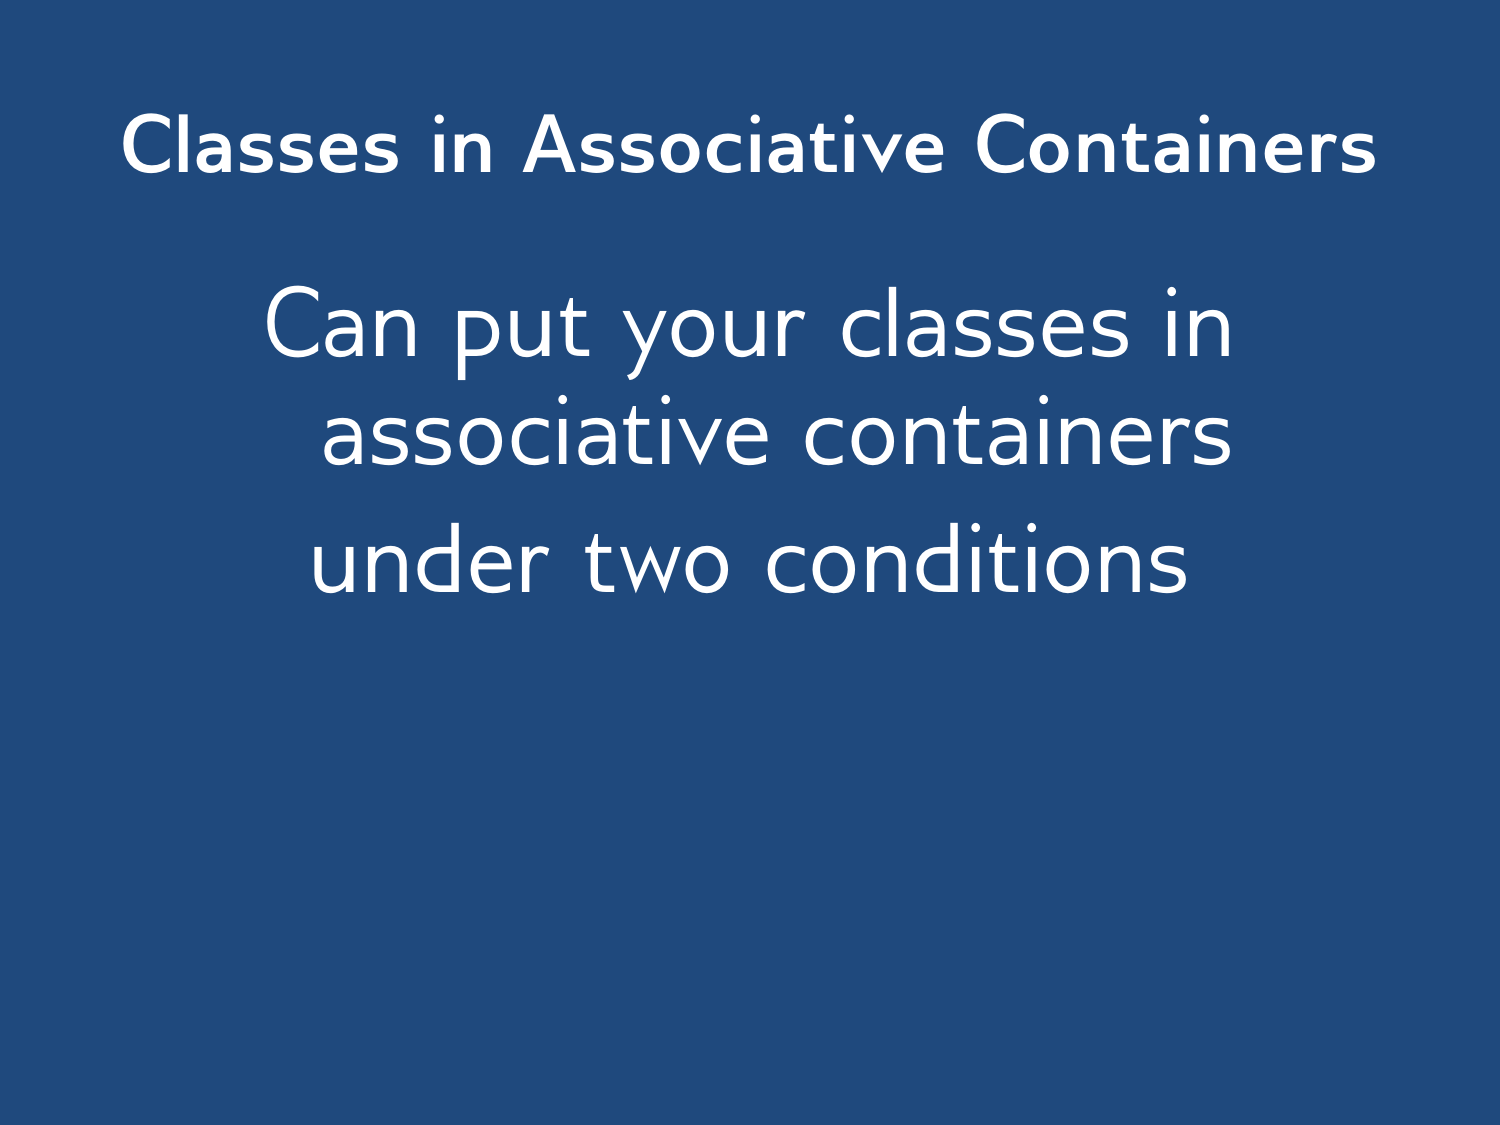

# Classes in Associative Containers
Can put your classes in associative containers
under two conditions